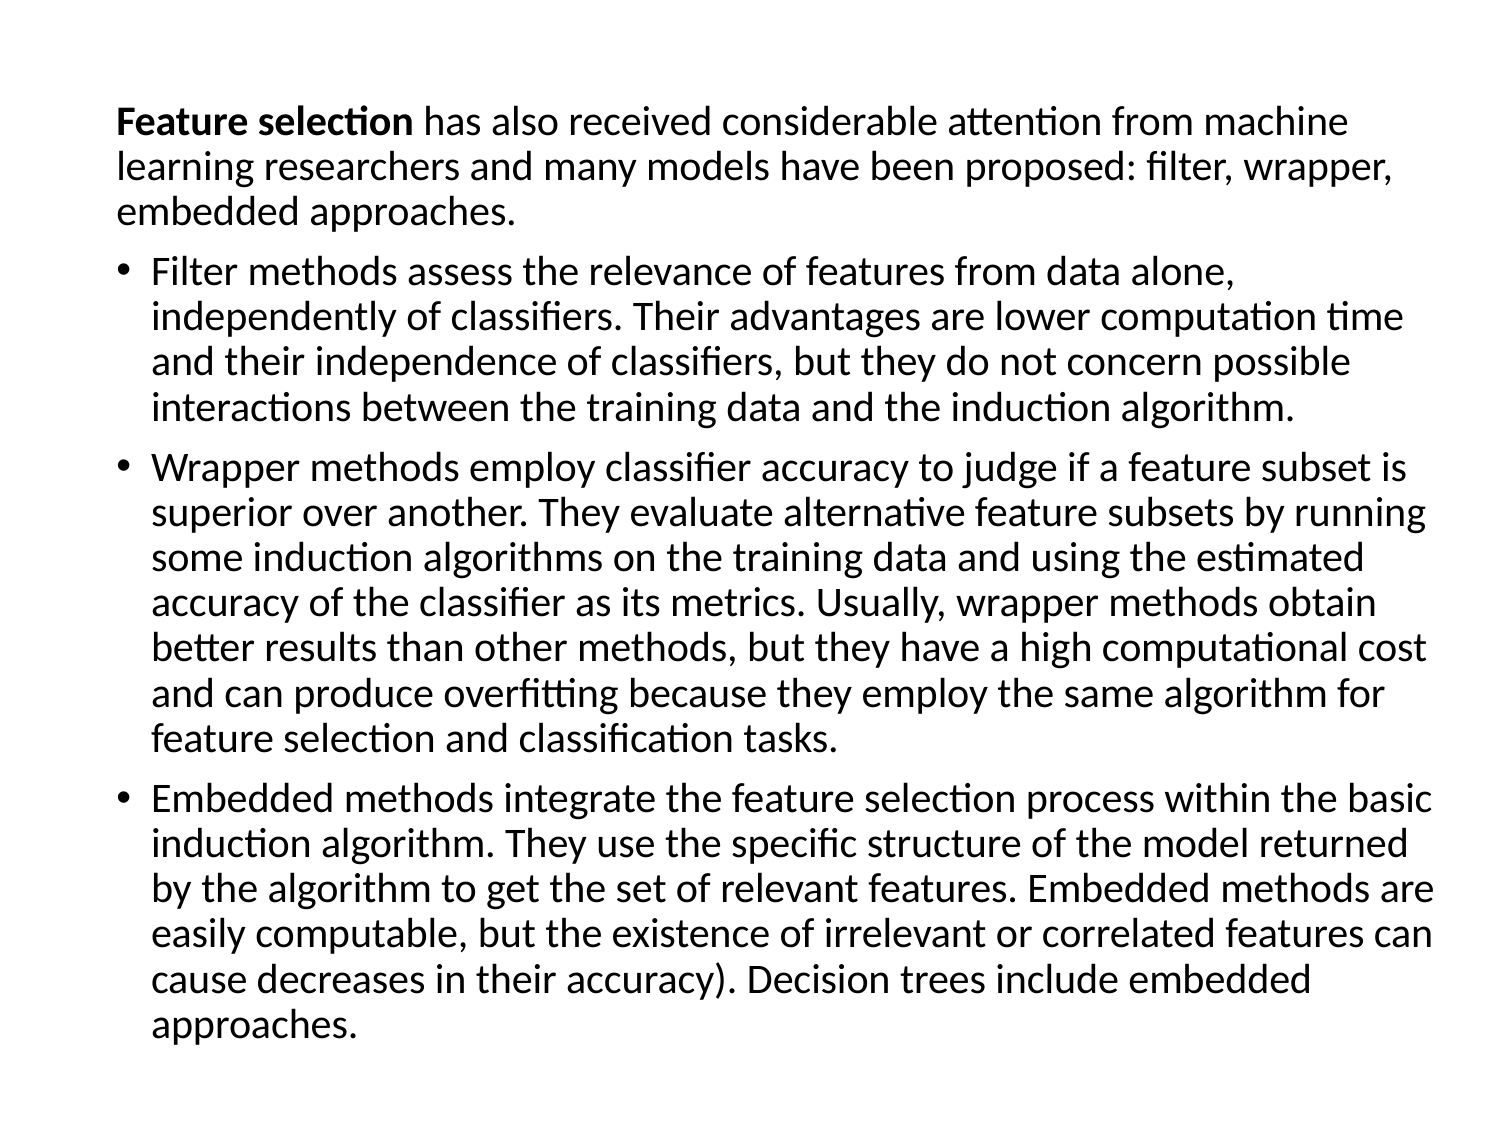

Feature selection has also received considerable attention from machine learning researchers and many models have been proposed: filter, wrapper, embedded approaches.
Filter methods assess the relevance of features from data alone, independently of classifiers. Their advantages are lower computation time and their independence of classifiers, but they do not concern possible interactions between the training data and the induction algorithm.
Wrapper methods employ classifier accuracy to judge if a feature subset is superior over another. They evaluate alternative feature subsets by running some induction algorithms on the training data and using the estimated accuracy of the classifier as its metrics. Usually, wrapper methods obtain better results than other methods, but they have a high computational cost and can produce overfitting because they employ the same algorithm for feature selection and classification tasks.
Embedded methods integrate the feature selection process within the basic induction algorithm. They use the specific structure of the model returned by the algorithm to get the set of relevant features. Embedded methods are easily computable, but the existence of irrelevant or correlated features can cause decreases in their accuracy). Decision trees include embedded approaches.